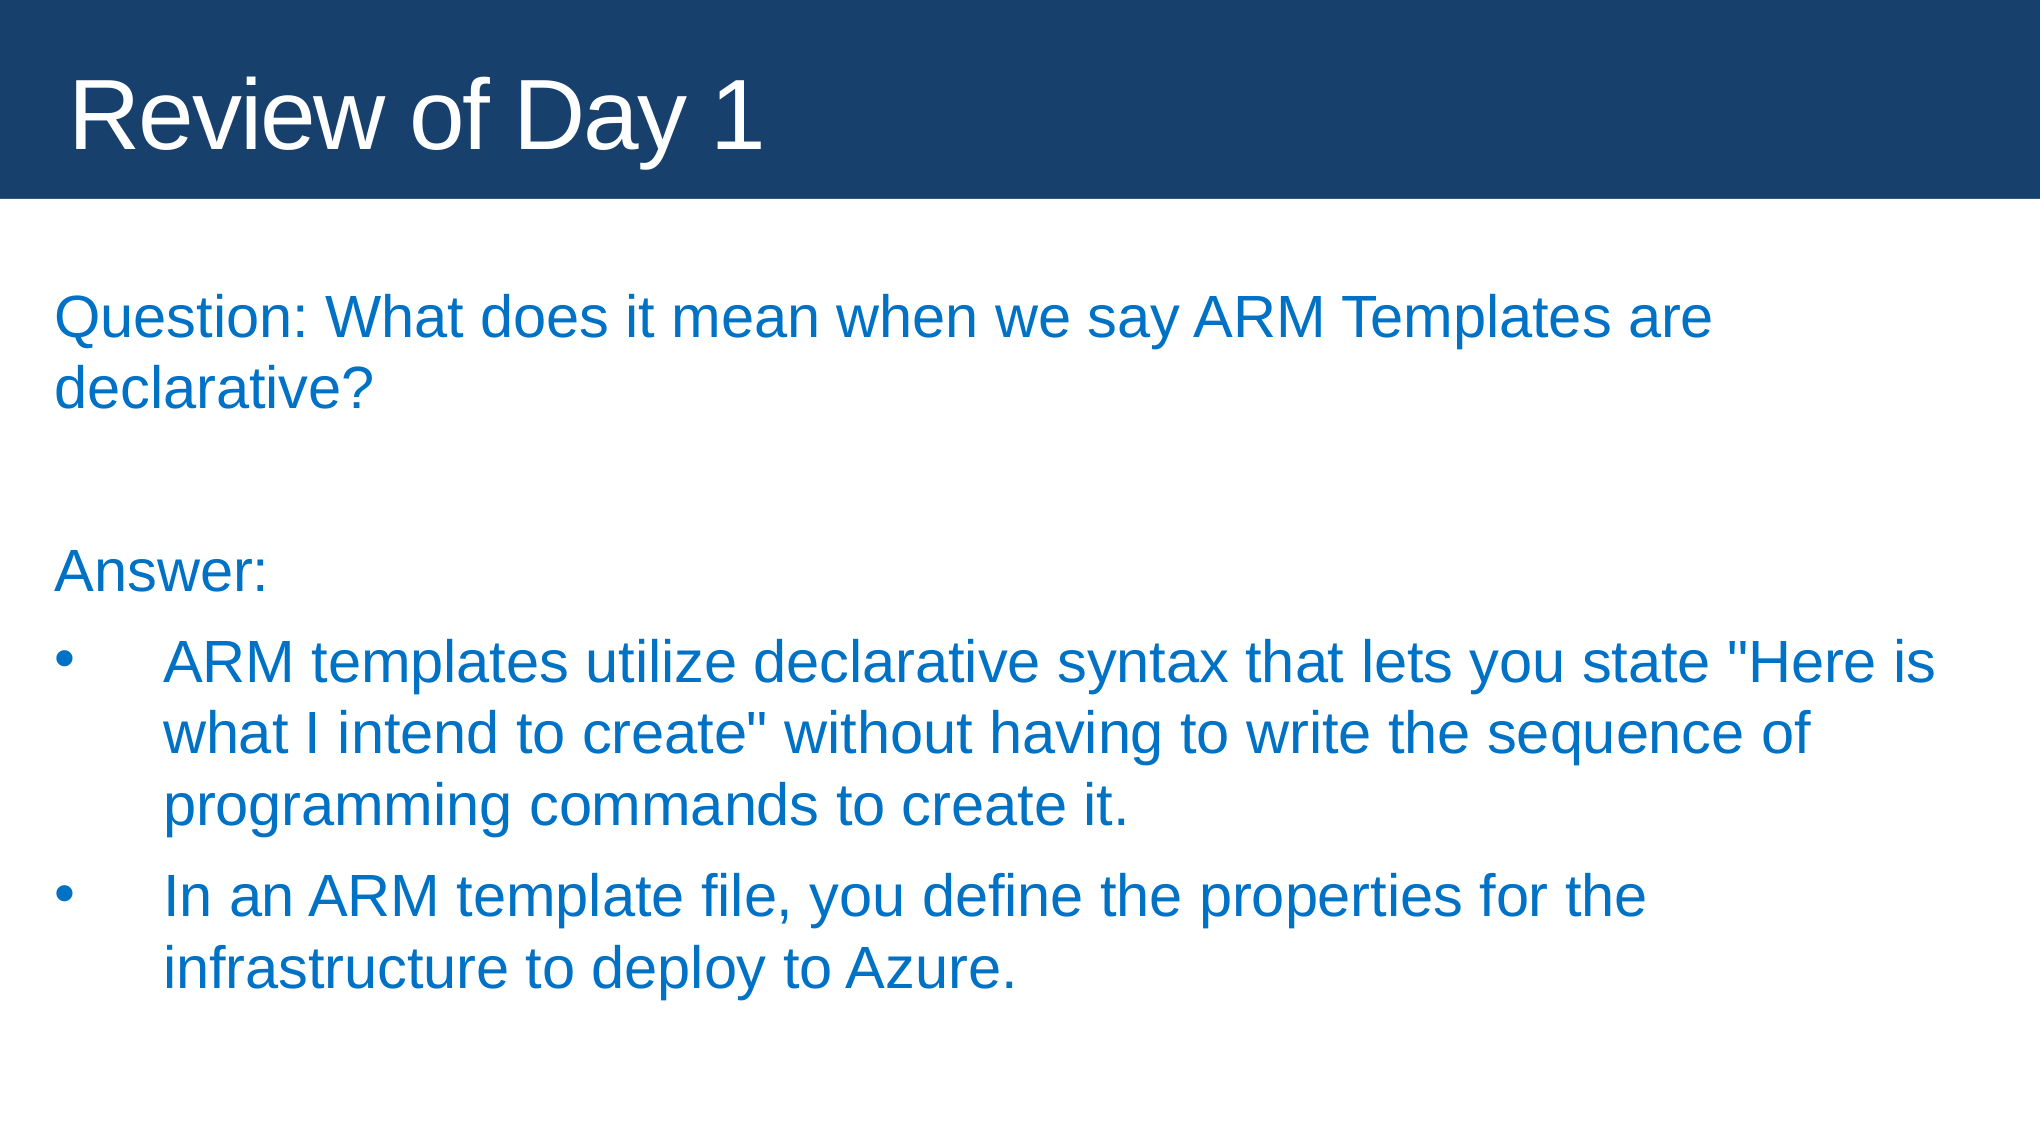

# Review of Day 1
Question: What does it mean when we say ARM Templates are declarative?

Answer:
ARM templates utilize declarative syntax that lets you state "Here is what I intend to create" without having to write the sequence of programming commands to create it.
In an ARM template file, you define the properties for the infrastructure to deploy to Azure.